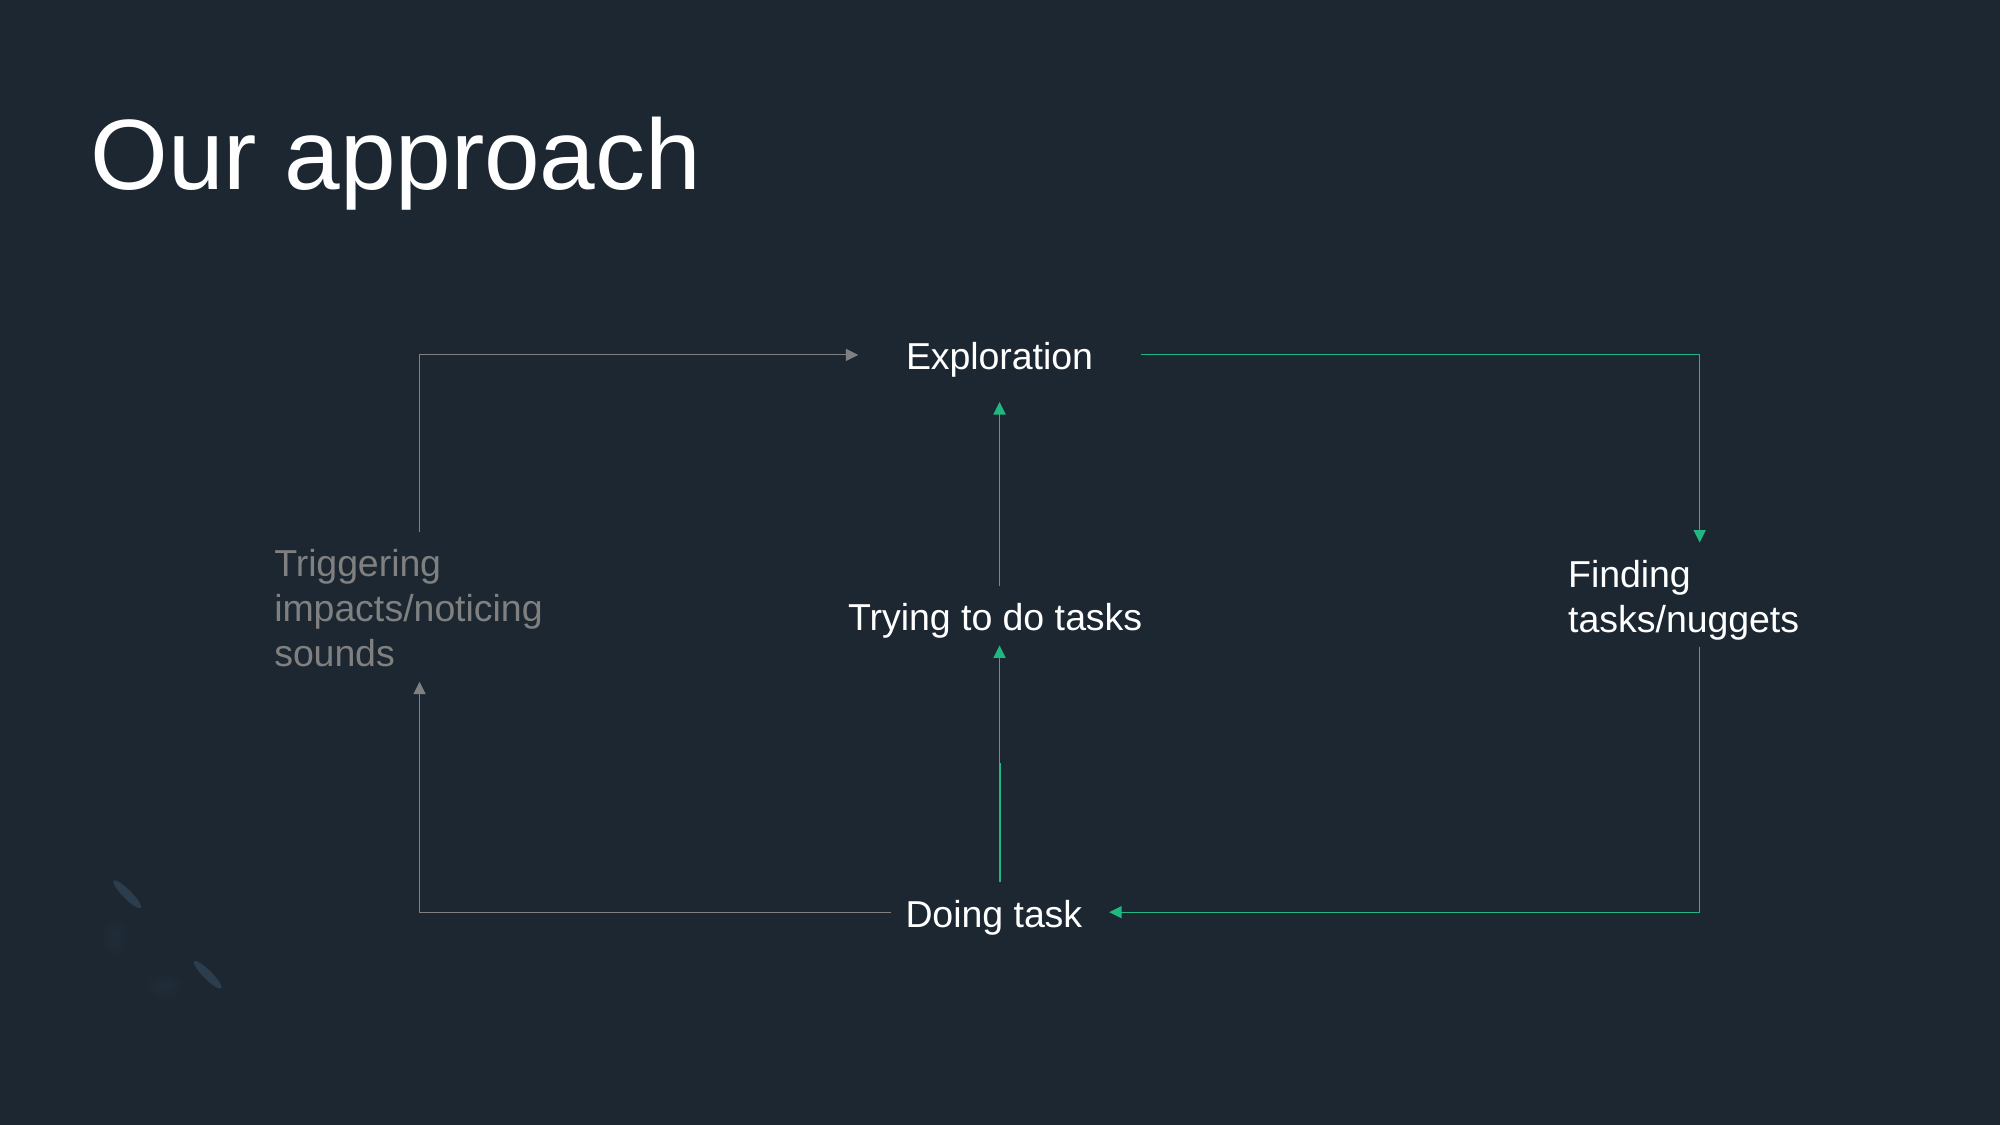

# Our approach
Exploration
Triggering impacts/noticing sounds
Finding tasks/nuggets
Trying to do tasks
Doing task